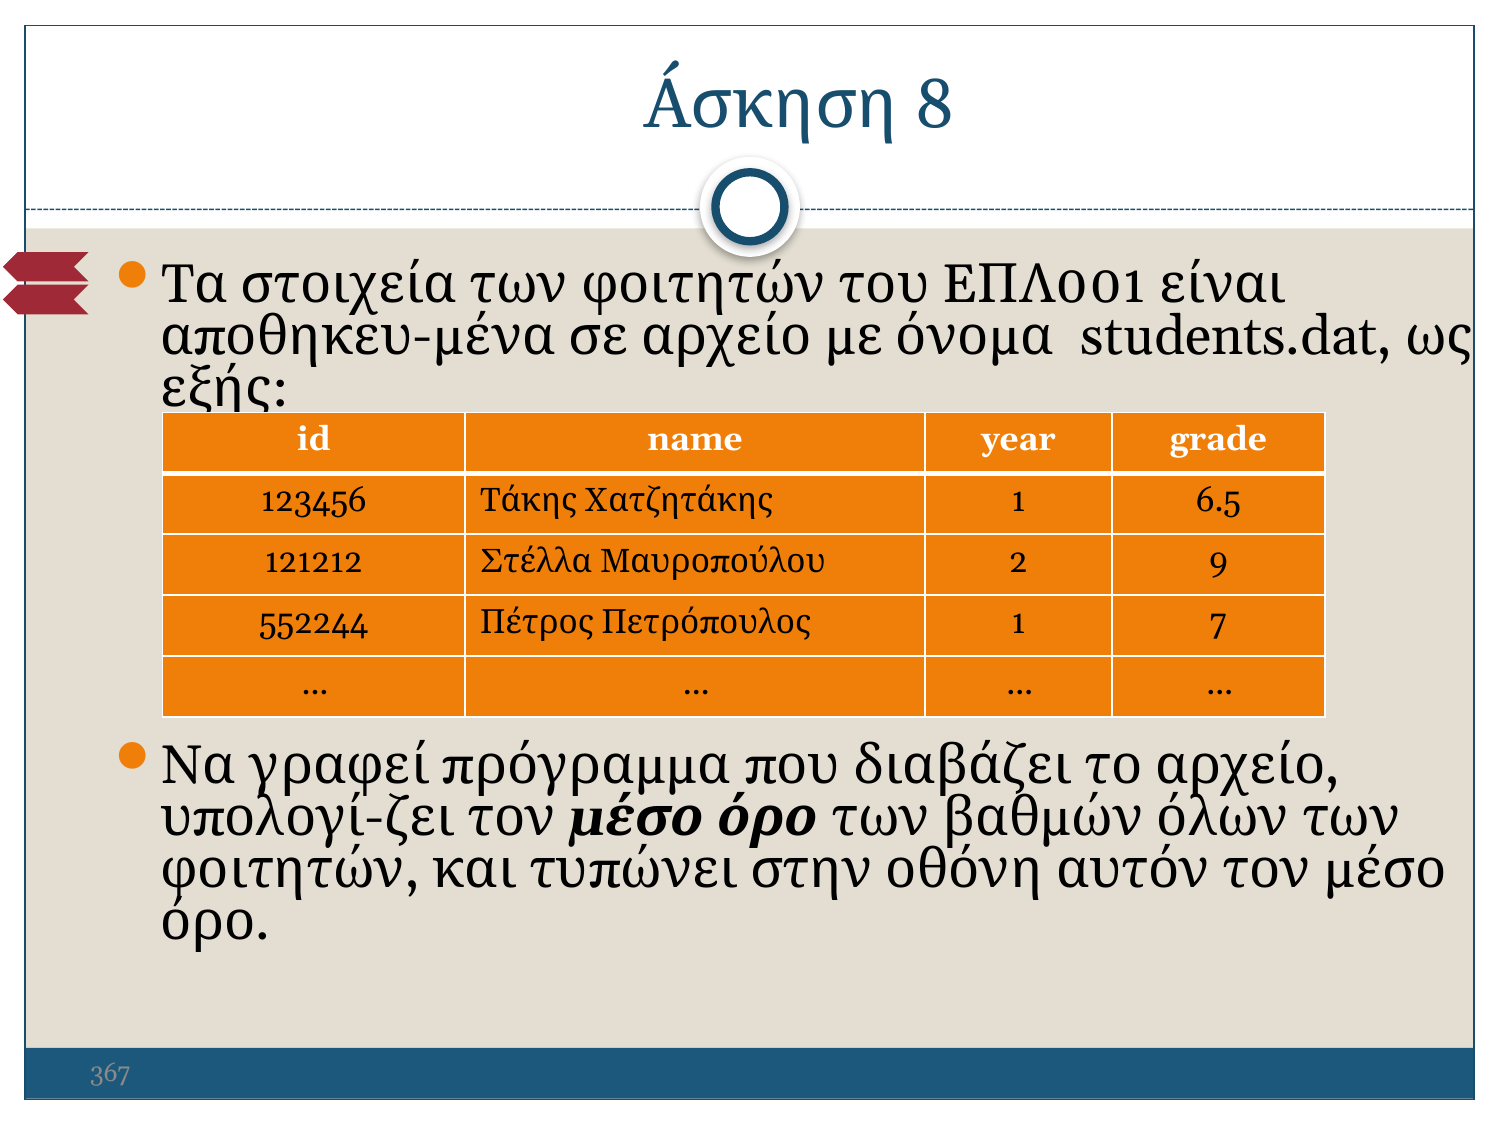

Άσκηση 8

Τα στοιχεία των φοιτητών του ΕΠΛ001 είναι αποθηκευ-μένα σε αρχείο με όνομα  students.dat, ως εξής:

Να γραφεί πρόγραμμα που διαβάζει το αρχείο, υπολογί-ζει τον μέσο όρο των βαθμών όλων των φοιτητών, και τυπώνει στην οθόνη αυτόν τον μέσο όρο.

| id | name | year | grade |
| --- | --- | --- | --- |
| 123456 | Τάκης Χατζητάκης | 1 | 6.5 |
| 121212 | Στέλλα Μαυροπούλου | 2 | 9 |
| 552244 | Πέτρος Πετρόπουλος | 1 | 7 |
| … | … | … | … |
367